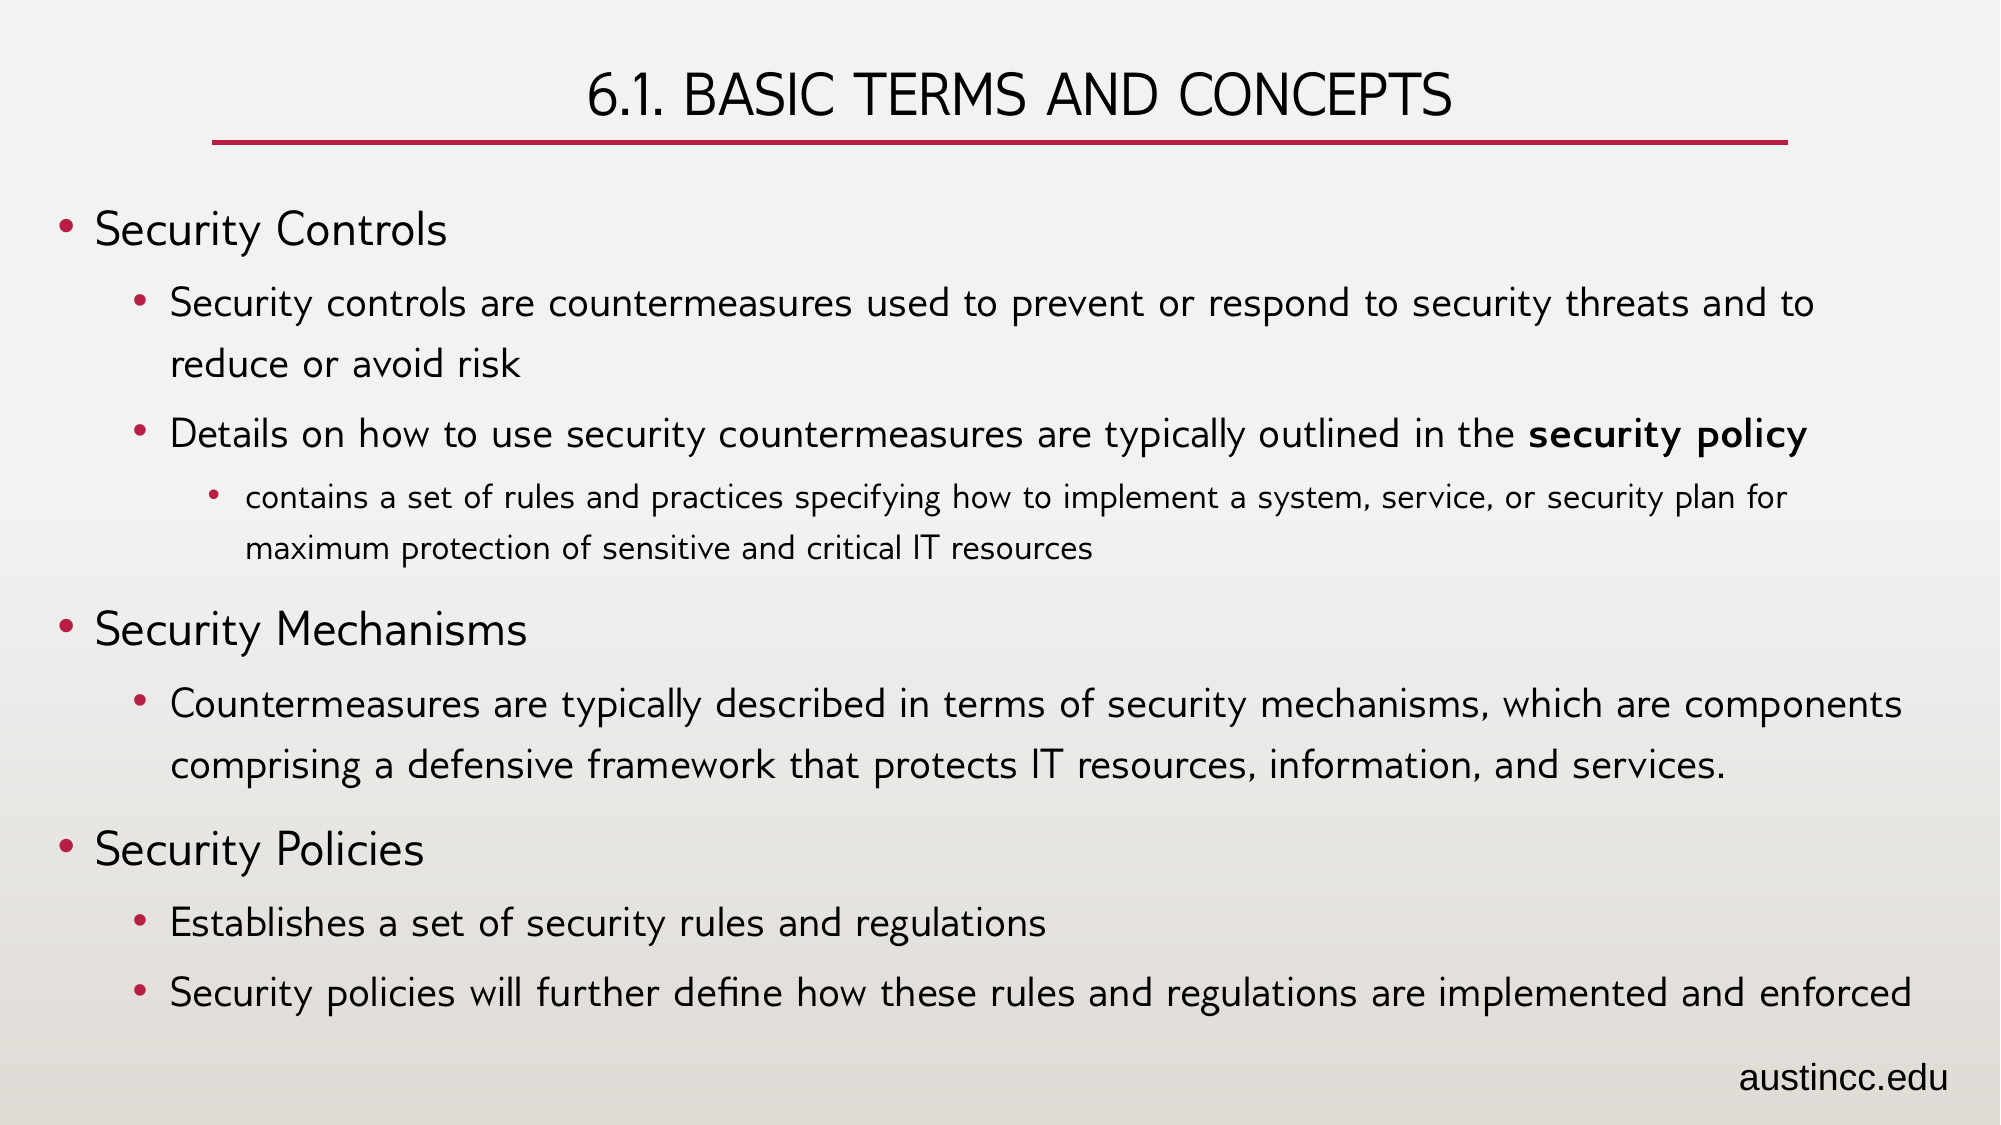

# 6.1. Basic Terms and Concepts
Security Controls
Security controls are countermeasures used to prevent or respond to security threats and to reduce or avoid risk
Details on how to use security countermeasures are typically outlined in the security policy
contains a set of rules and practices specifying how to implement a system, service, or security plan for maximum protection of sensitive and critical IT resources
Security Mechanisms
Countermeasures are typically described in terms of security mechanisms, which are components comprising a defensive framework that protects IT resources, information, and services.
Security Policies
Establishes a set of security rules and regulations
Security policies will further define how these rules and regulations are implemented and enforced